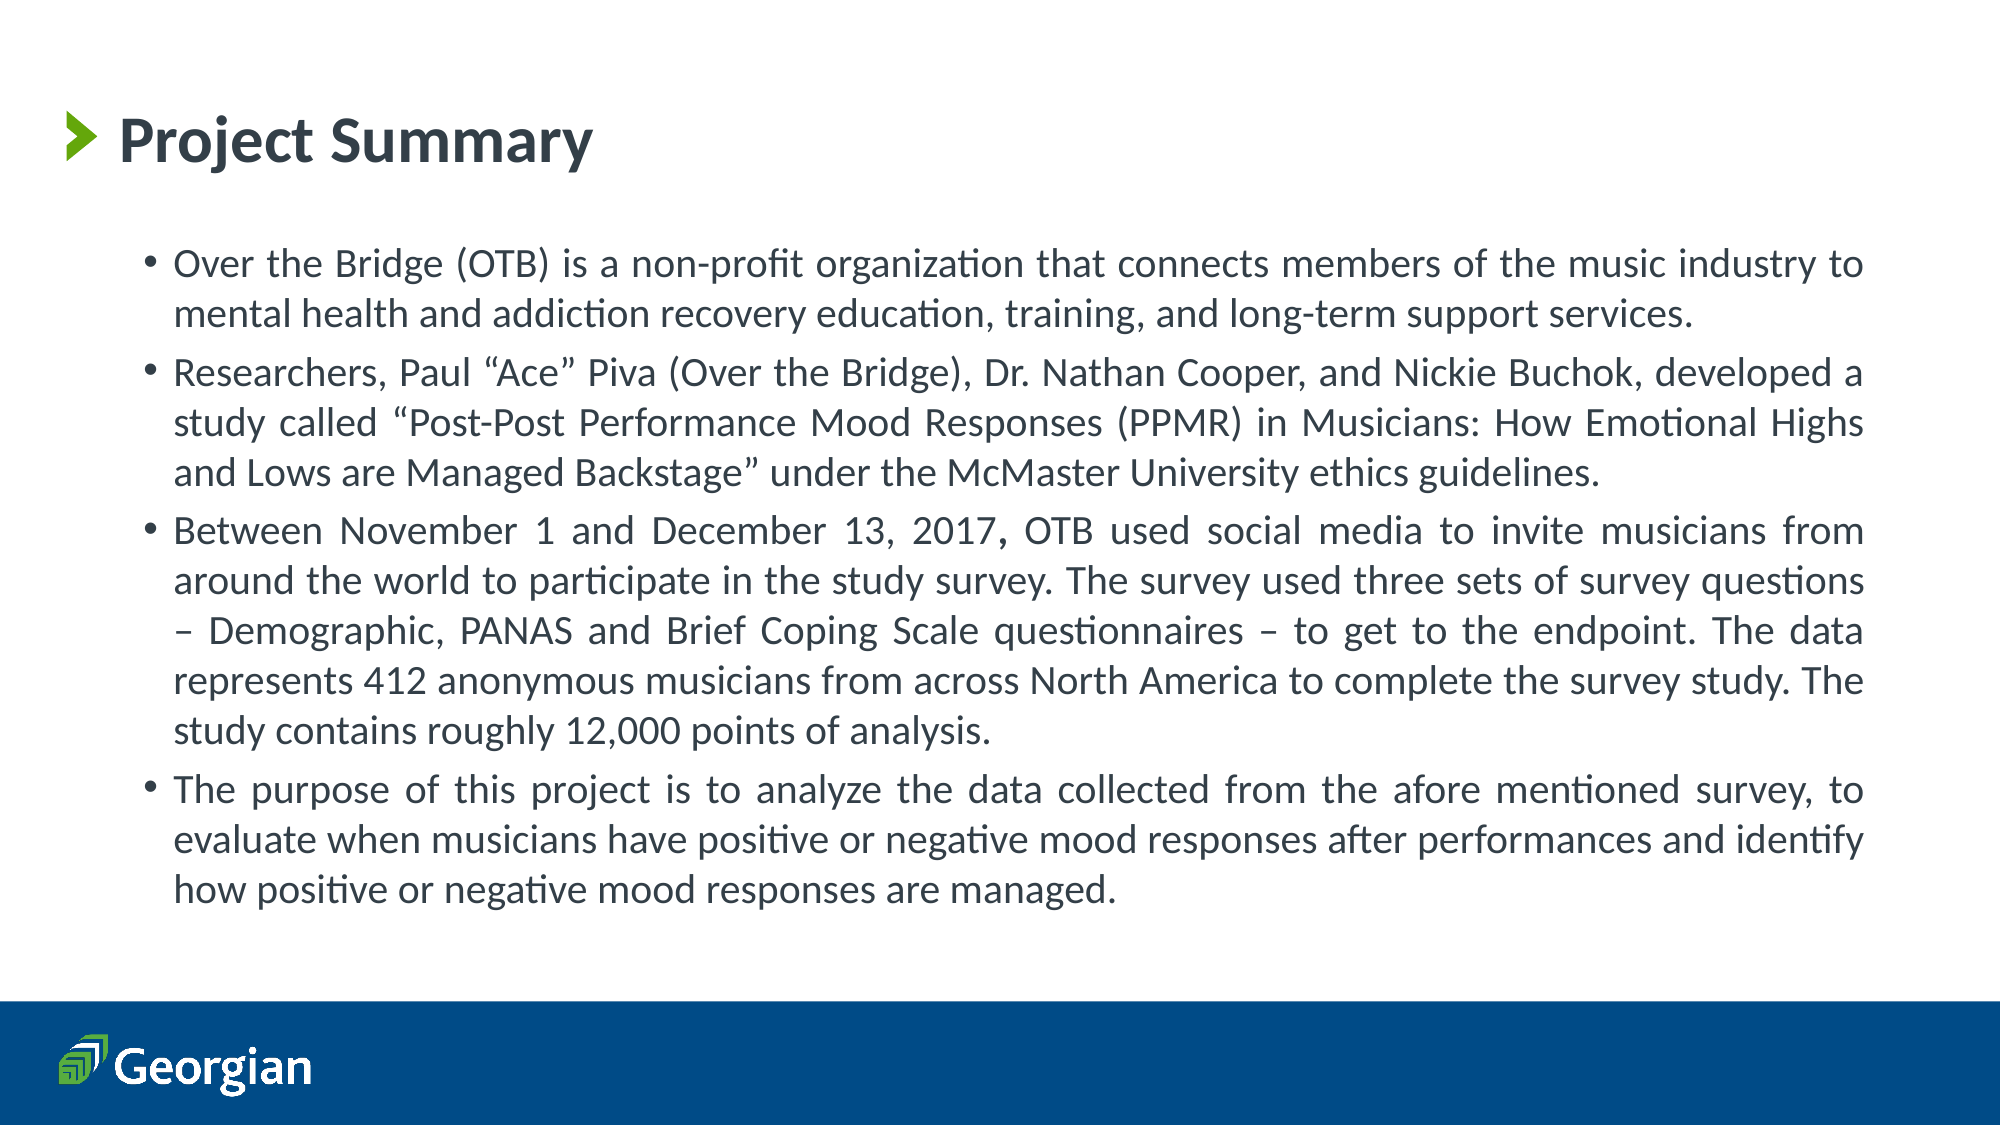

# Project Summary
Over the Bridge (OTB) is a non-profit organization that connects members of the music industry to mental health and addiction recovery education, training, and long-term support services.
Researchers, Paul “Ace” Piva (Over the Bridge), Dr. Nathan Cooper, and Nickie Buchok, developed a study called “Post-Post Performance Mood Responses (PPMR) in Musicians: How Emotional Highs and Lows are Managed Backstage” under the McMaster University ethics guidelines.
Between November 1 and December 13, 2017, OTB used social media to invite musicians from around the world to participate in the study survey. The survey used three sets of survey questions – Demographic, PANAS and Brief Coping Scale questionnaires – to get to the endpoint. The data represents 412 anonymous musicians from across North America to complete the survey study. The study contains roughly 12,000 points of analysis.
The purpose of this project is to analyze the data collected from the afore mentioned survey, to evaluate when musicians have positive or negative mood responses after performances and identify how positive or negative mood responses are managed.